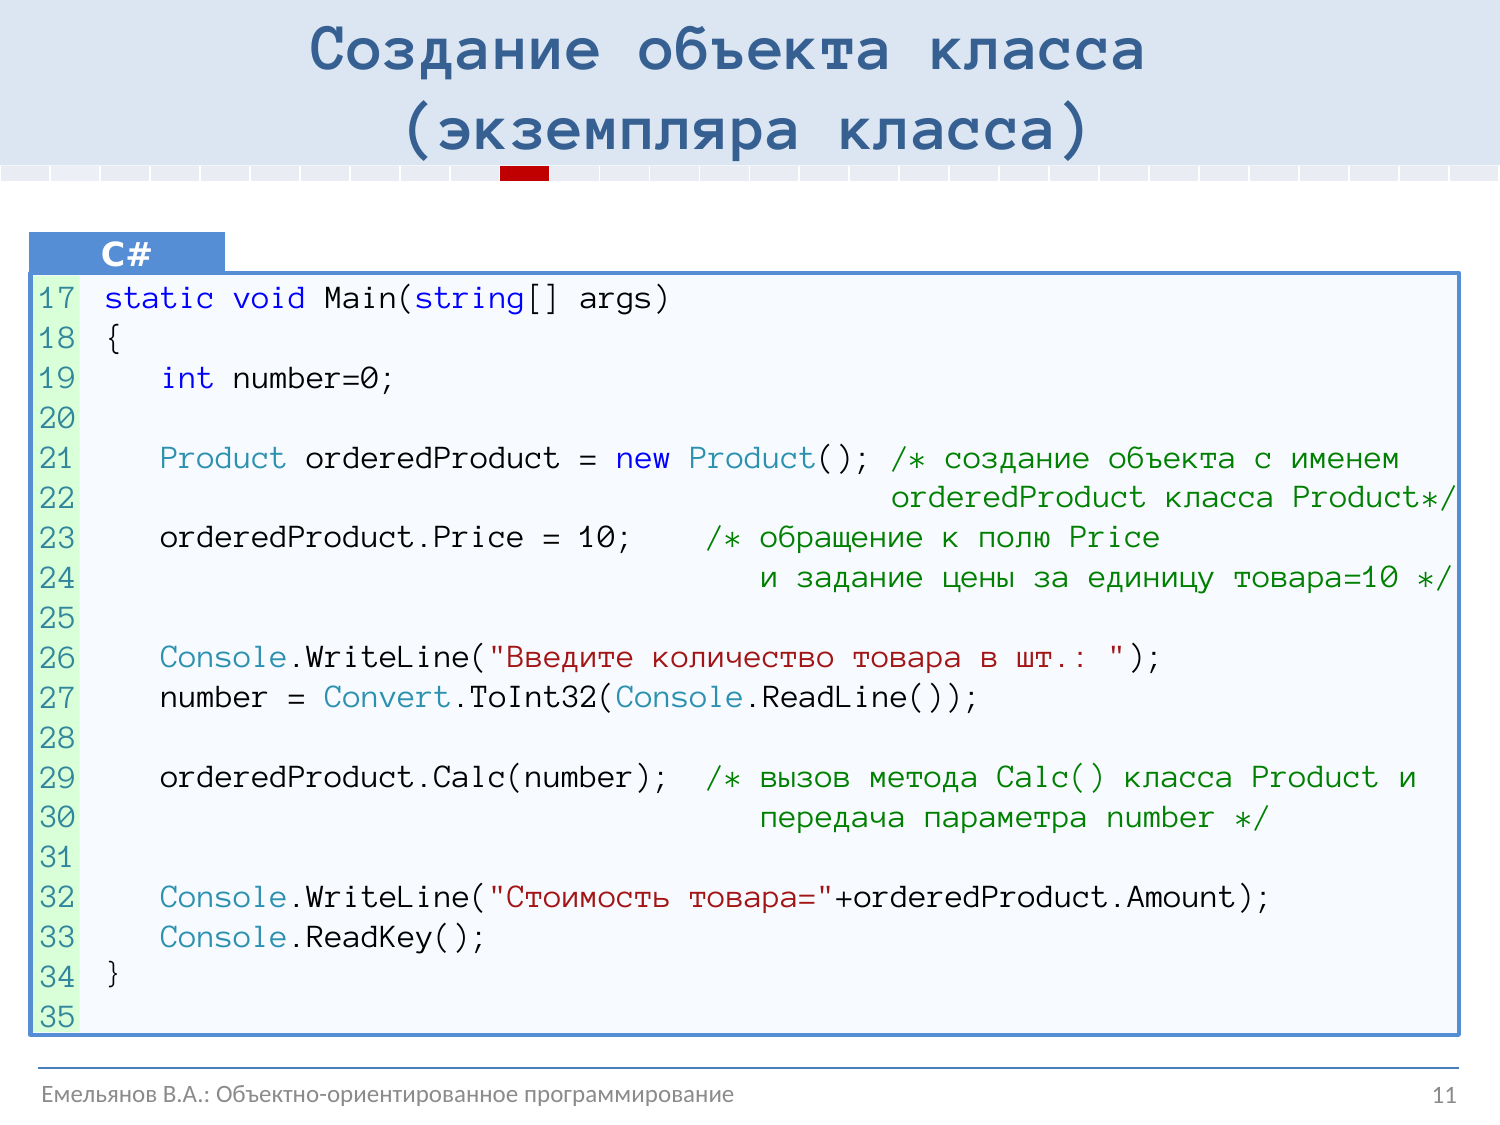

# Создание объекта класса (экземпляра класса)
|  |  |  |  |  |  |  |  |  |  |  |  |  |  |  |  |  |  |  |  |  |  |  |  |  |  |  |  |  |  |
| --- | --- | --- | --- | --- | --- | --- | --- | --- | --- | --- | --- | --- | --- | --- | --- | --- | --- | --- | --- | --- | --- | --- | --- | --- | --- | --- | --- | --- | --- |
C#
static void Main(string[] args)
{
   int number=0;

   Product orderedProduct = new Product(); /* создание объекта с именем
 					  orderedProduct класса Product*/
   orderedProduct.Price = 10; 	/* обращение к полю Price
				   и задание цены за единицу товара=10 */

   Console.WriteLine("Введите количество товара в шт.: ");
   number = Convert.ToInt32(Console.ReadLine());

   orderedProduct.Calc(number); 	/* вызов метода Calc() класса Product и
				   передача параметра number */

   Console.WriteLine("Стоимость товара="+orderedProduct.Amount);
   Console.ReadKey();
}

17
18
19
20
21
22
23
24
25
26
27
28
29
30
31
32
33
34
35
Емельянов В.А.: Объектно-ориентированное программирование
11